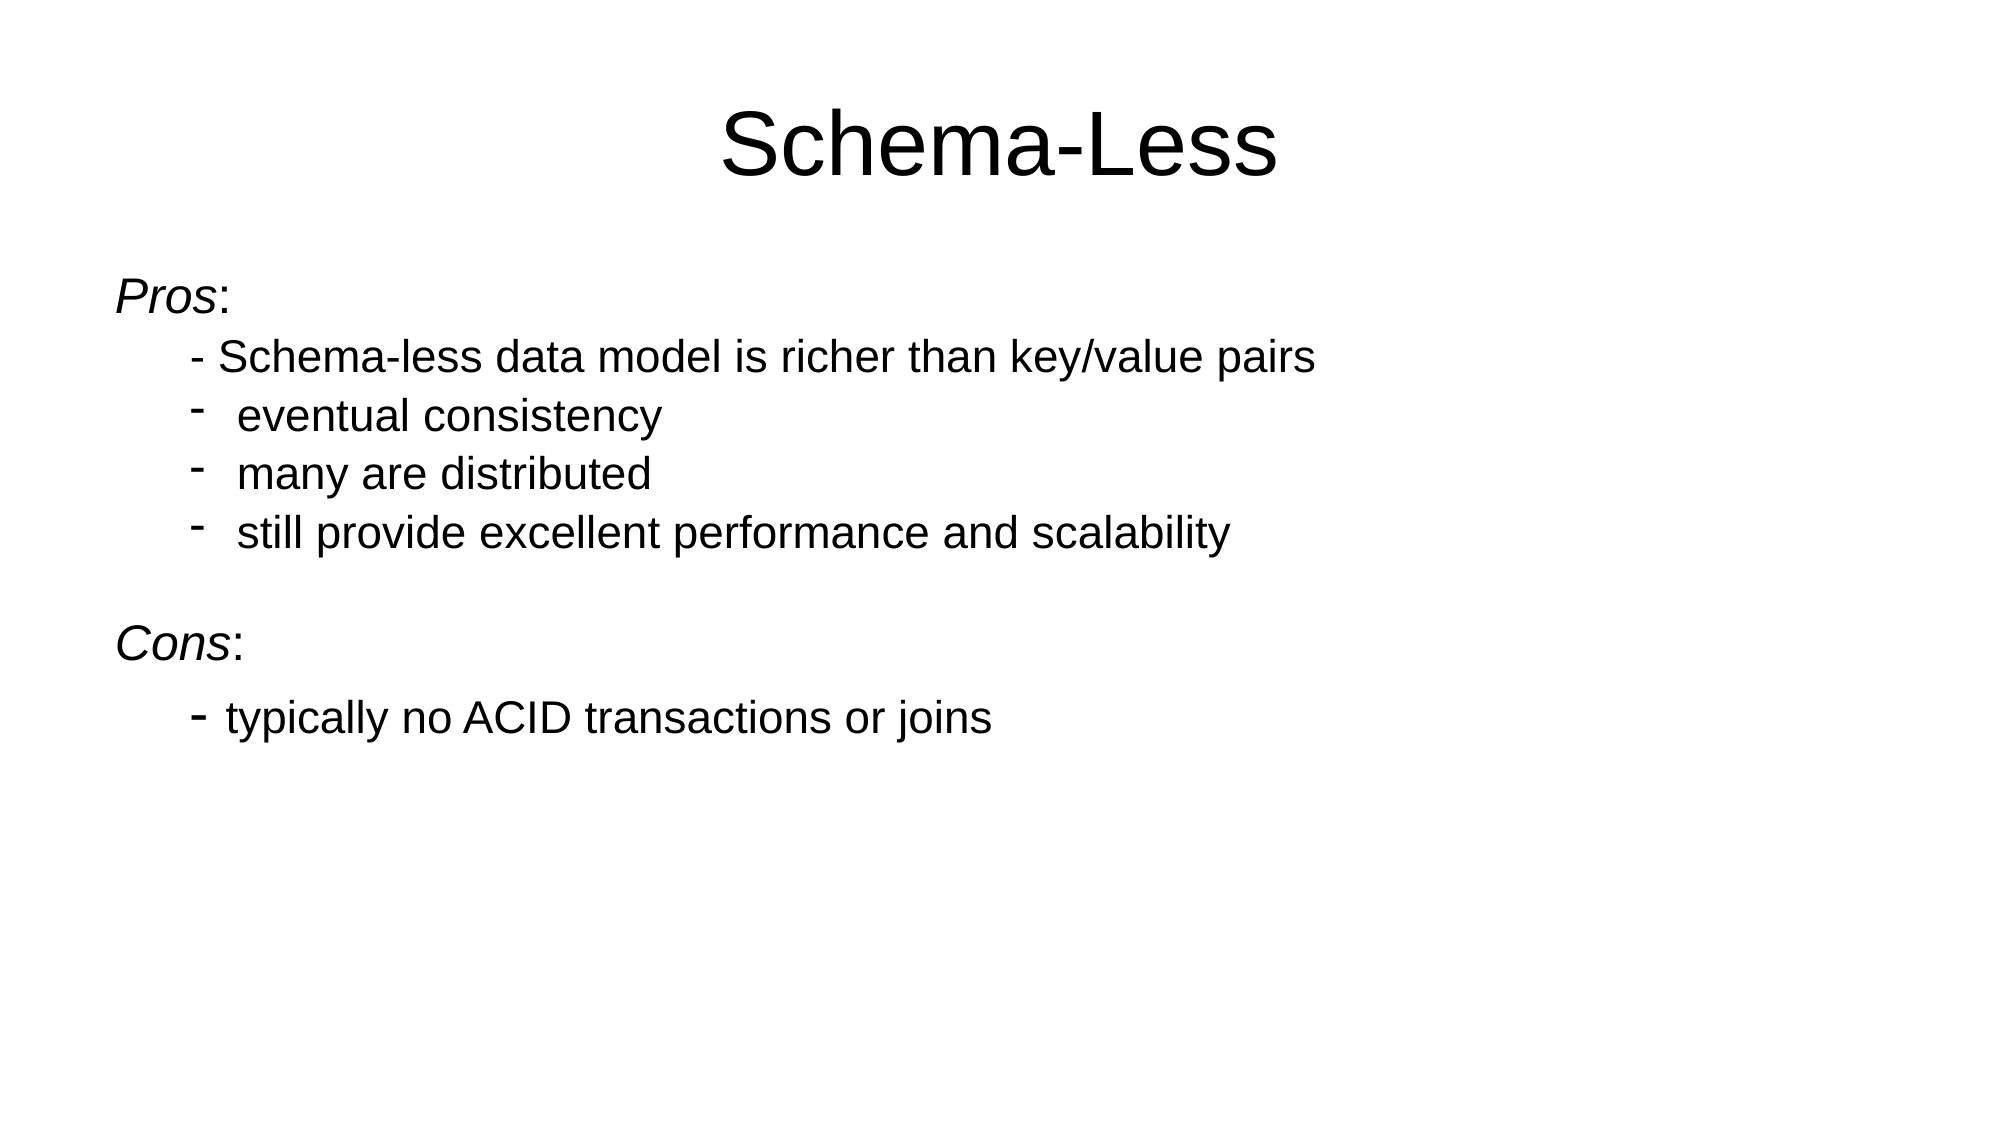

# Schema-Less
Pros:
- Schema-less data model is richer than key/value pairs
eventual consistency
many are distributed
still provide excellent performance and scalability
Cons:
- typically no ACID transactions or joins